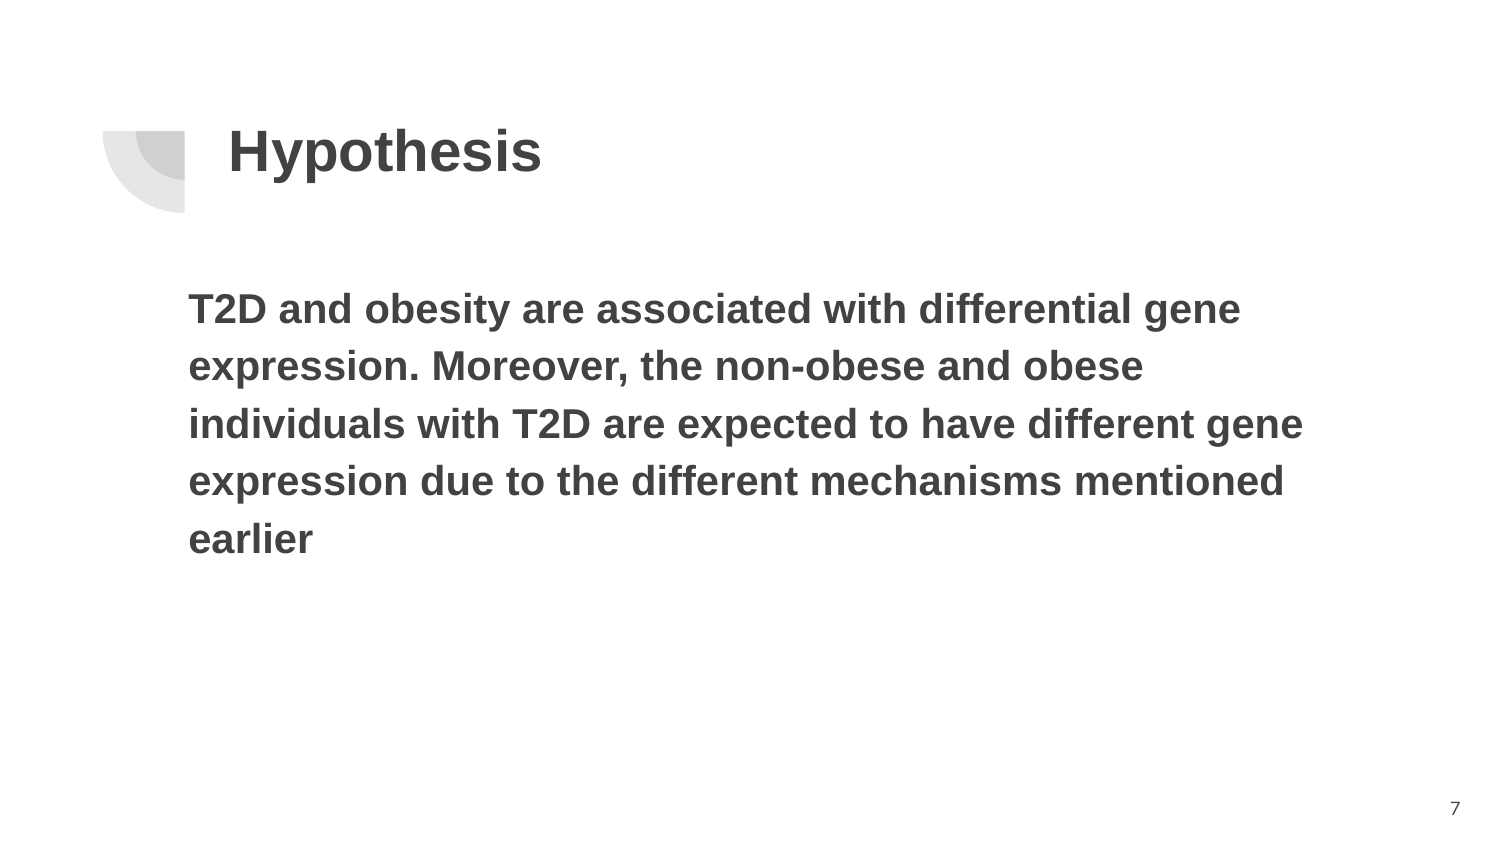

# Hypothesis
T2D and obesity are associated with differential gene expression. Moreover, the non-obese and obese individuals with T2D are expected to have different gene expression due to the different mechanisms mentioned earlier
7